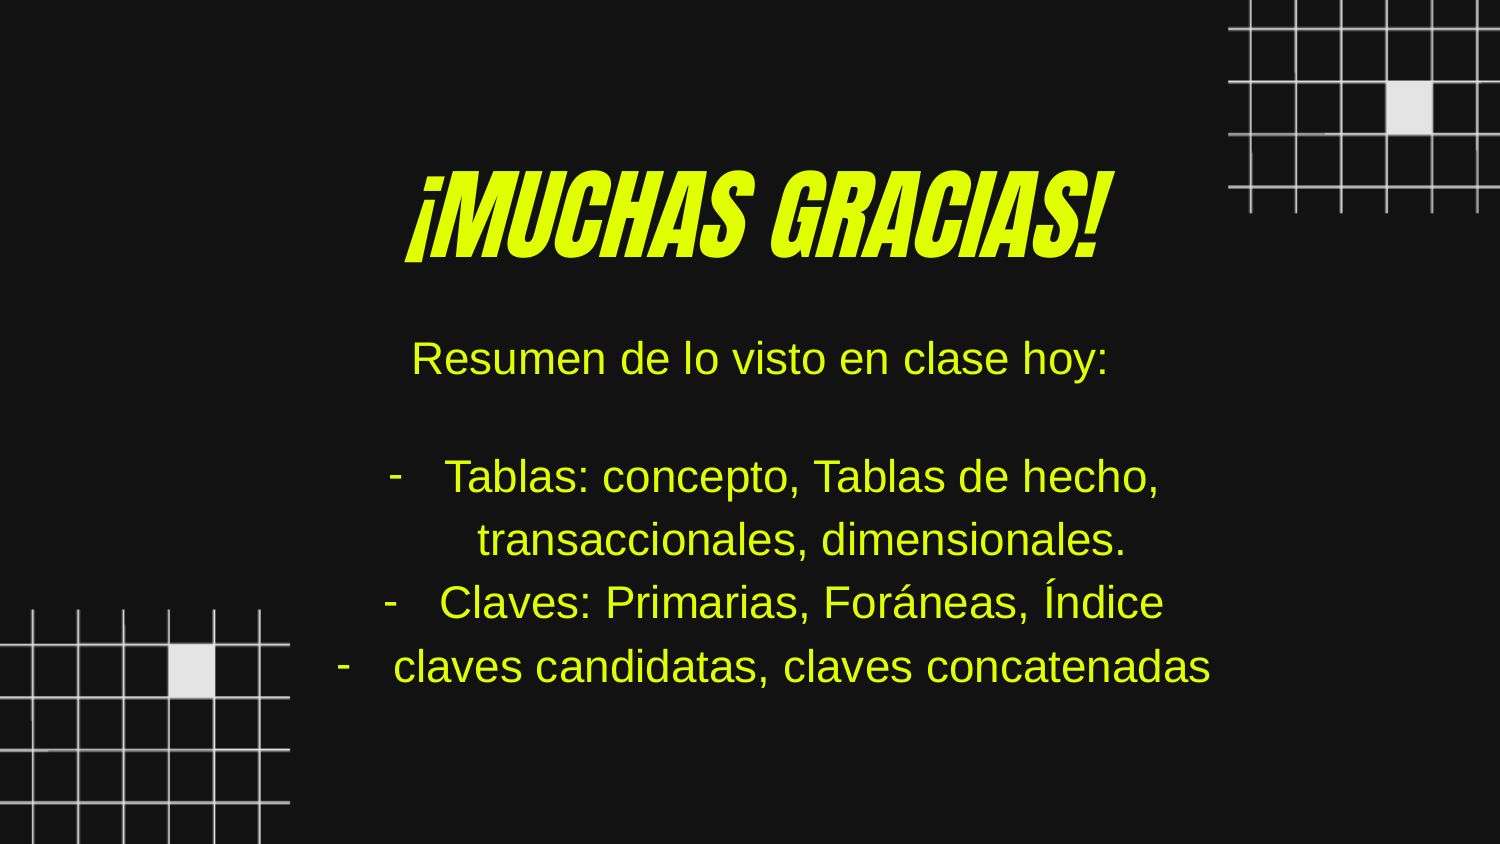

¡MUCHAS GRACIAS!
Resumen de lo visto en clase hoy:
Tablas: concepto, Tablas de hecho, transaccionales, dimensionales.
Claves: Primarias, Foráneas, Índice
claves candidatas, claves concatenadas